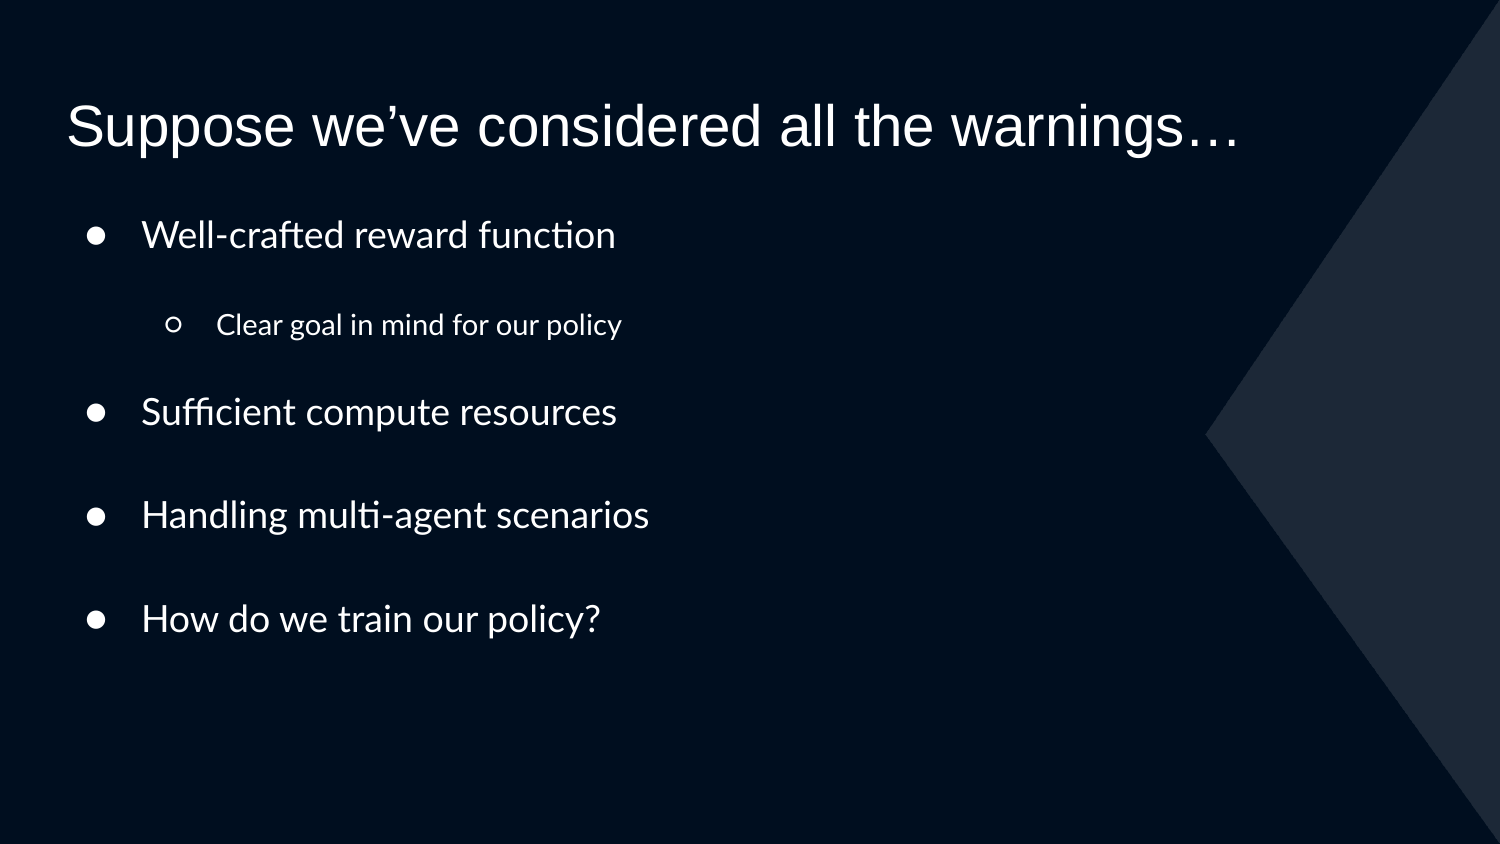

# Suppose we’ve considered all the warnings…
Well-crafted reward function
Clear goal in mind for our policy
Sufficient compute resources
Handling multi-agent scenarios
How do we train our policy?